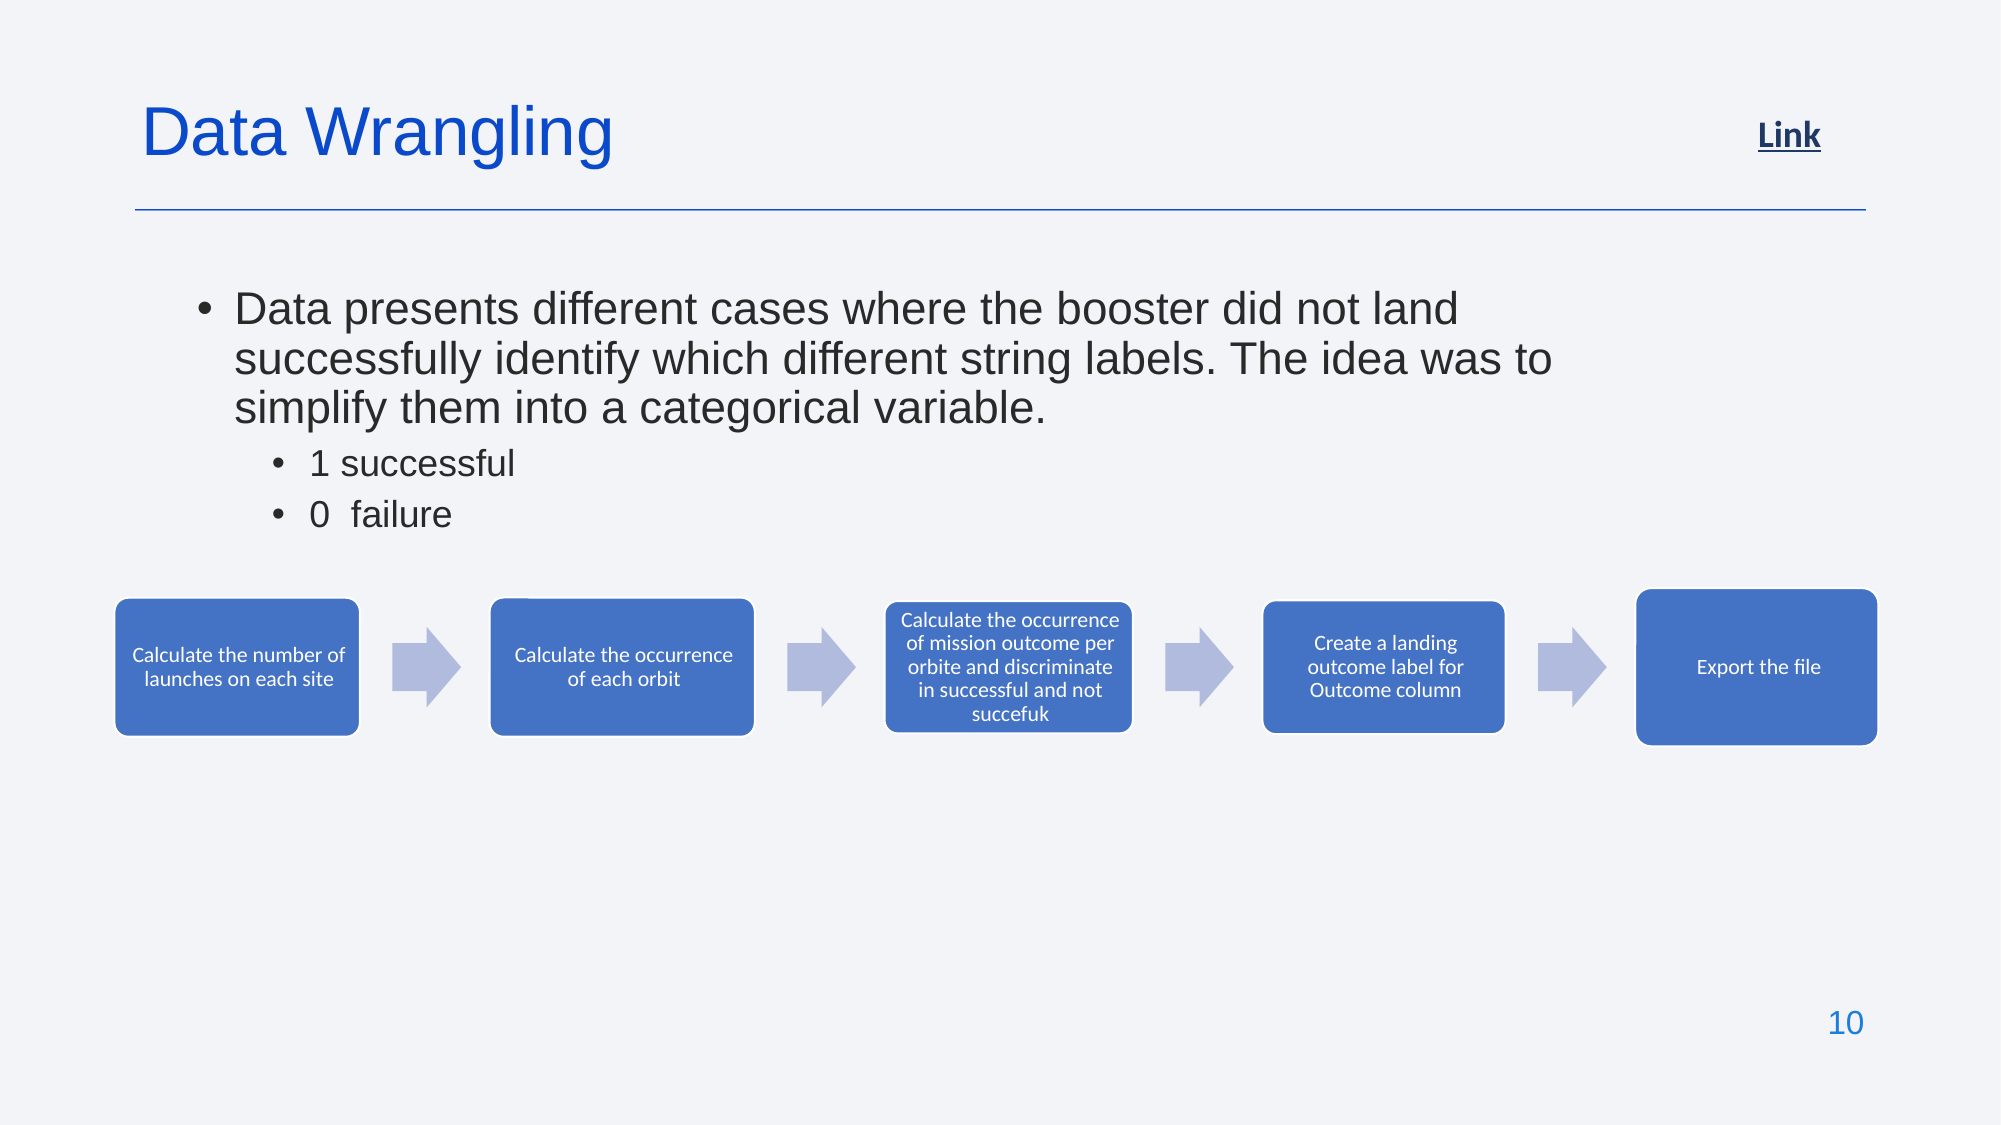

Data Wrangling
Link
Data presents different cases where the booster did not land successfully identify which different string labels. The idea was to simplify them into a categorical variable.
1 successful
0  failure

Calculate the number of launches on each site

Calculate the occurrence of each orbit

Calculate the occurrence of mission outcome per orbite and discriminate in successful and not succefuk

Create a landing outcome label for Outcome column

Export the file
10